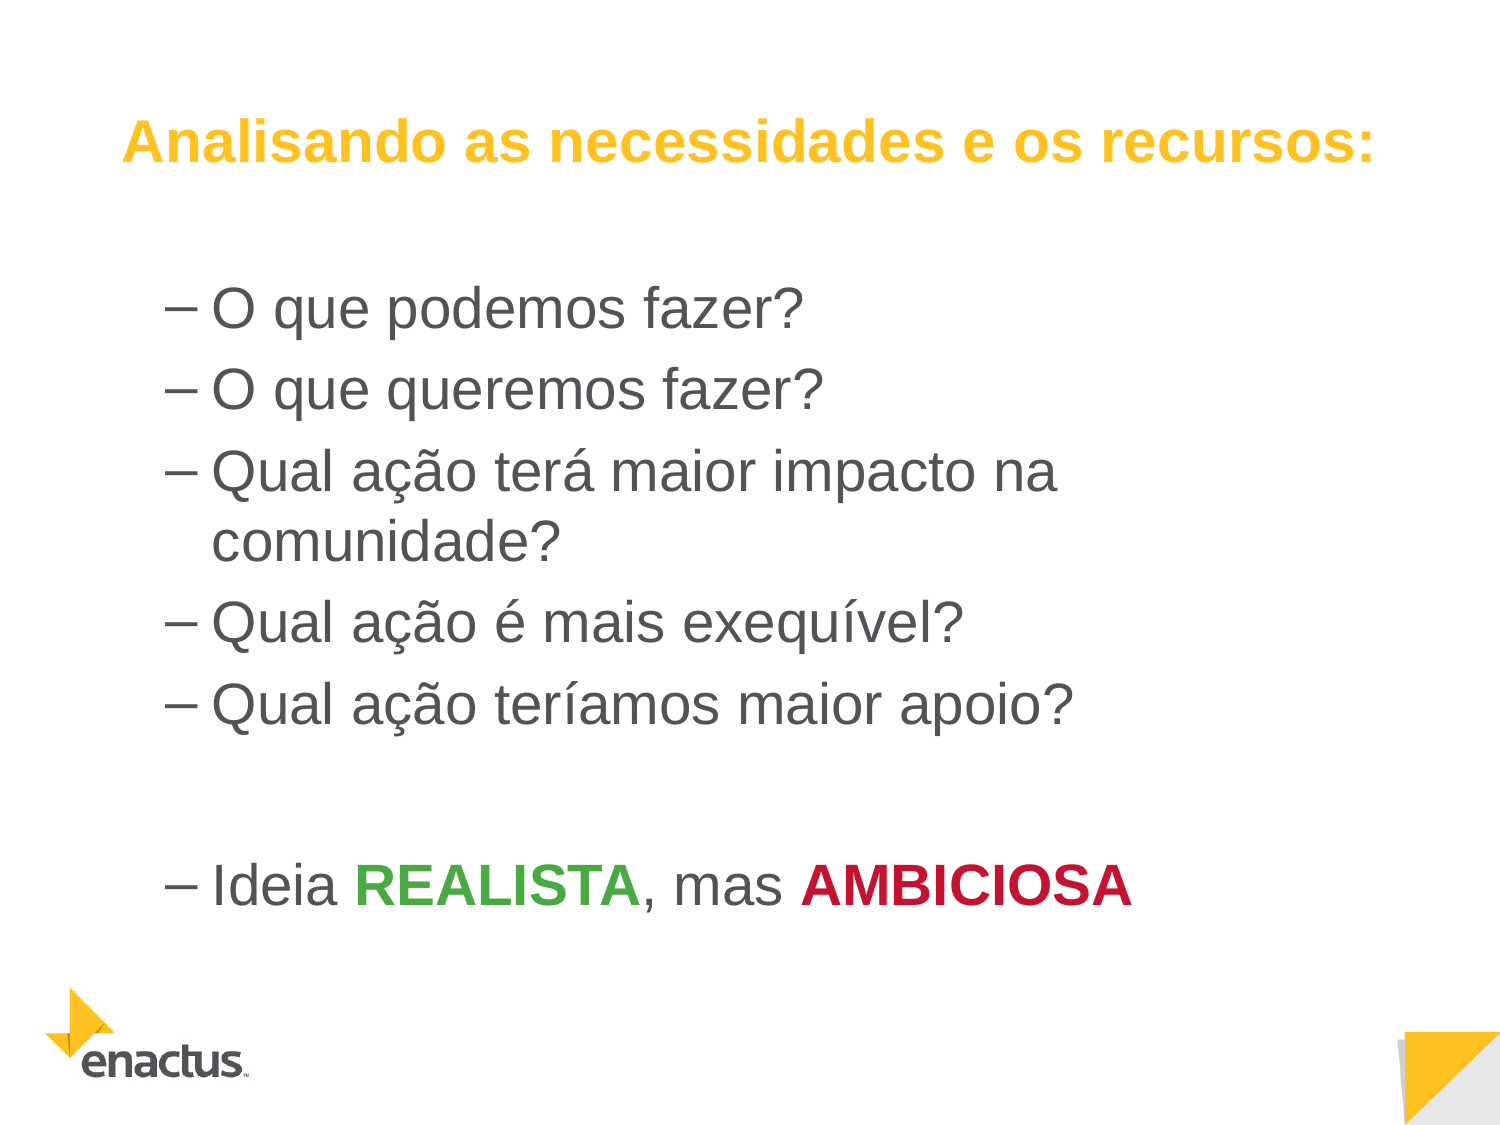

# Analisando as necessidades e os recursos:
O que podemos fazer?
O que queremos fazer?
Qual ação terá maior impacto na comunidade?
Qual ação é mais exequível?
Qual ação teríamos maior apoio?

Ideia REALISTA, mas AMBICIOSA